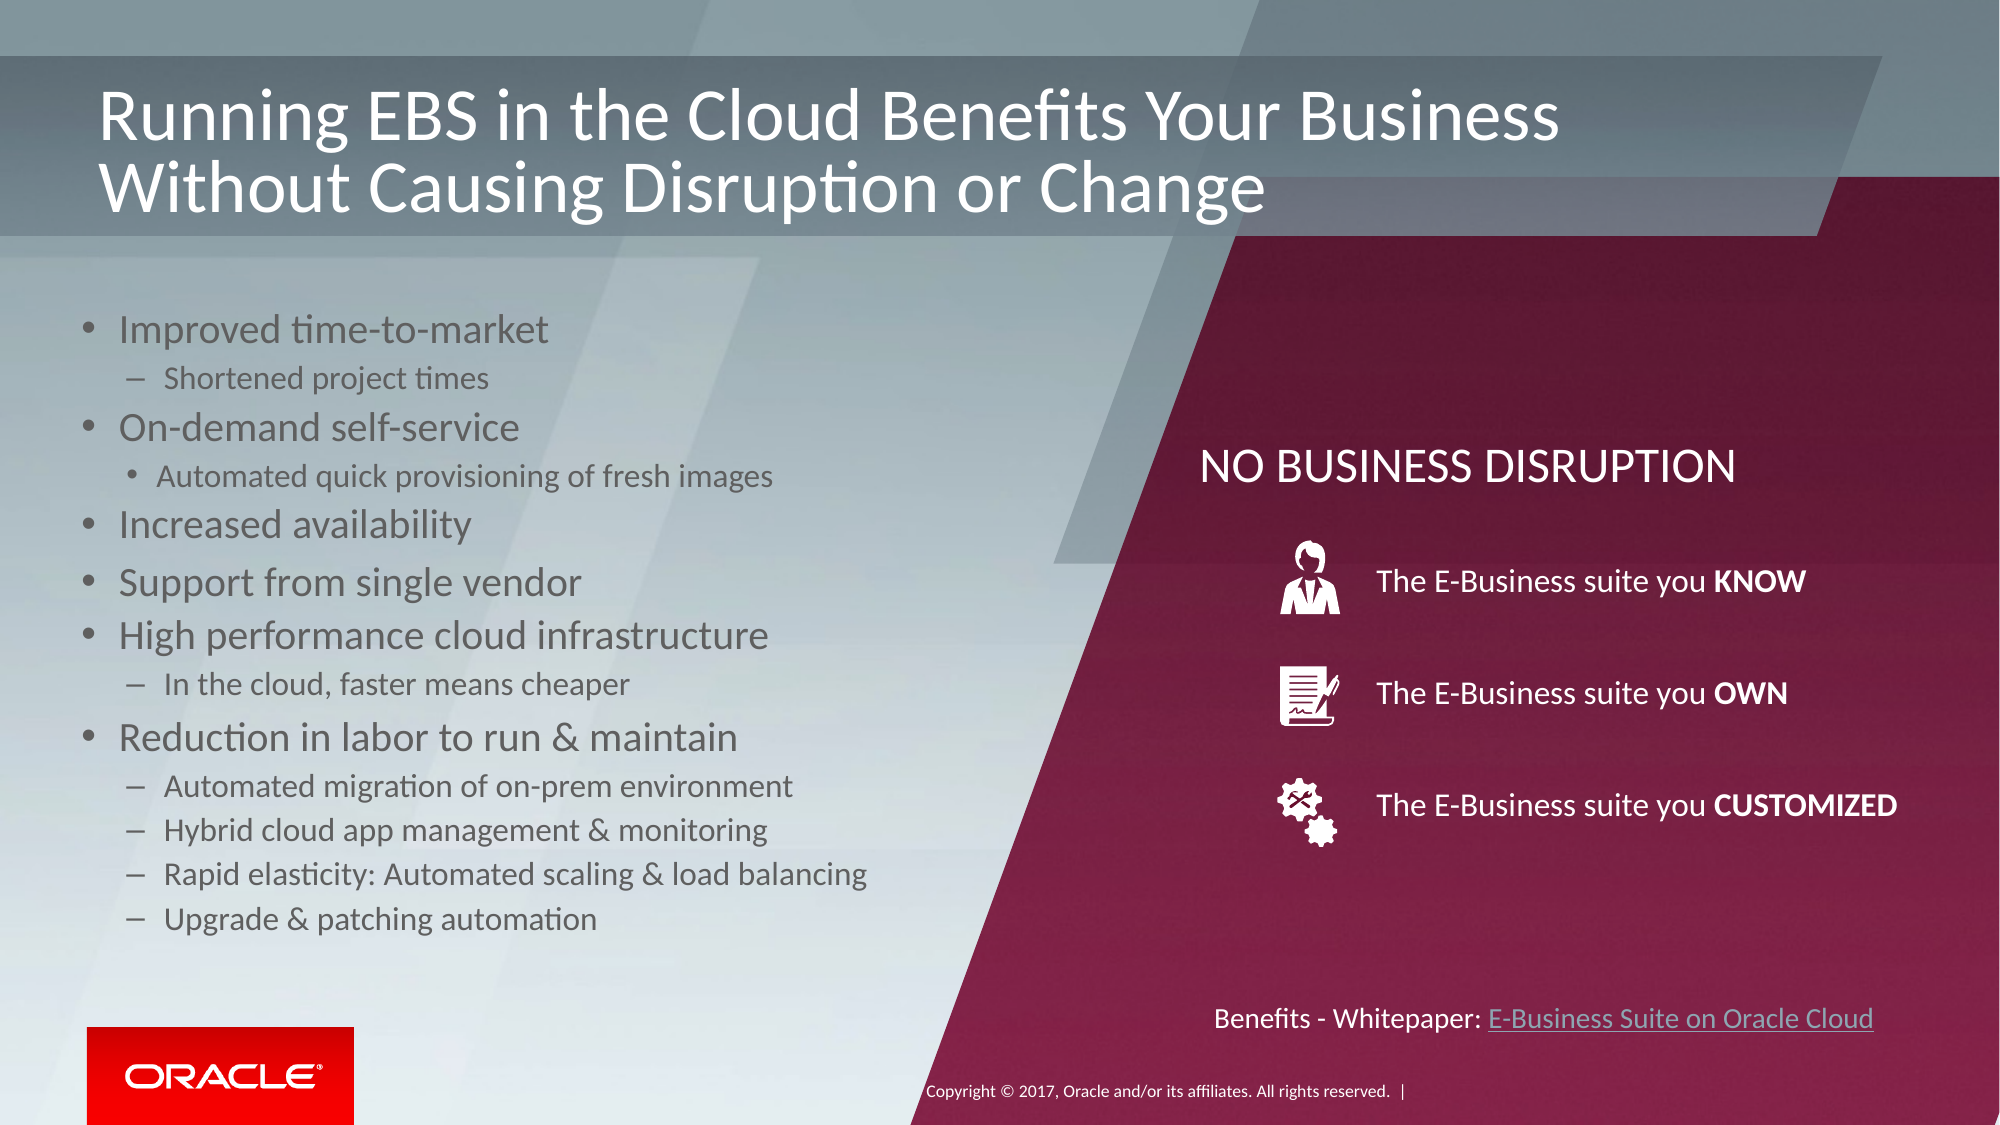

Running EBS in the Cloud Benefits Your Business
Without Causing Disruption or Change
Improved time-to-market
Shortened project times
On-demand self-service
Automated quick provisioning of fresh images
Increased availability
Support from single vendor
High performance cloud infrastructure
In the cloud, faster means cheaper
Reduction in labor to run & maintain
Automated migration of on-prem environment
Hybrid cloud app management & monitoring
Rapid elasticity: Automated scaling & load balancing
Upgrade & patching automation
NO BUSINESS DISRUPTION

The E-Business suite you KNOW

The E-Business suite you OWN

The E-Business suite you CUSTOMIZED
Benefits - Whitepaper: E-Business Suite on Oracle Cloud

Copyright © 2017, Oracle and/or its affiliates. All rights reserved.  |